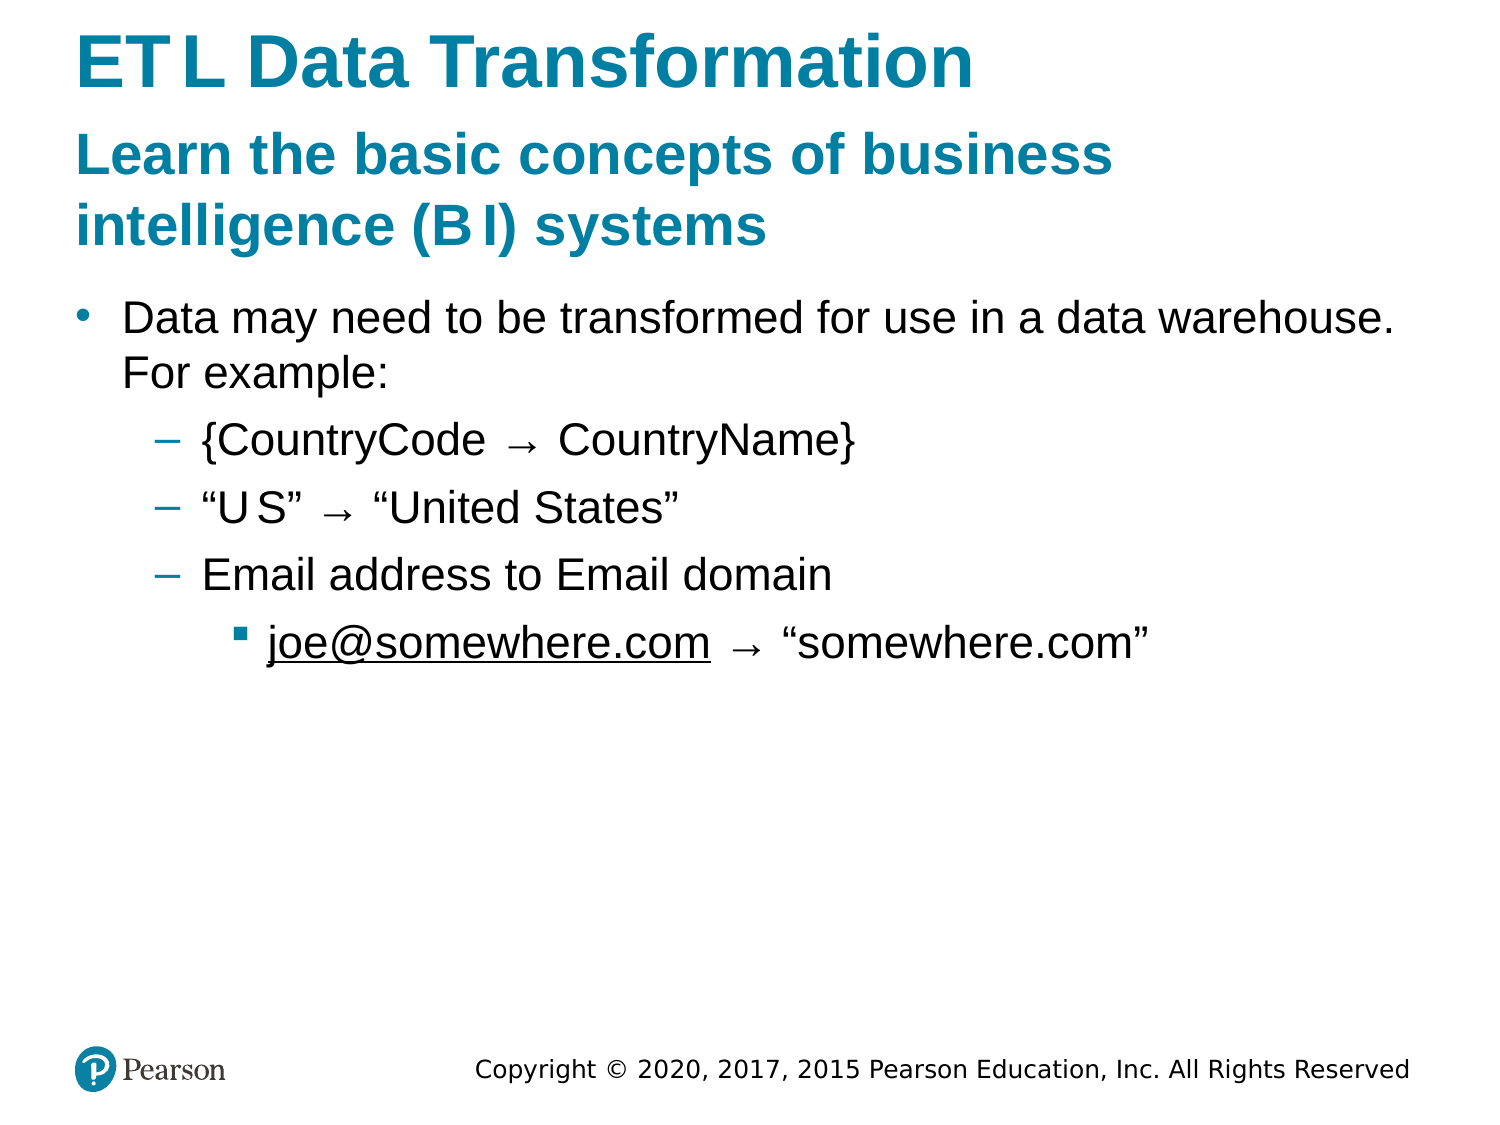

# E T L Data Transformation
Learn the basic concepts of business intelligence (B I) systems
Data may need to be transformed for use in a data warehouse. For example:
{CountryCode → CountryName}
“U S” → “United States”
Email address to Email domain
joe@somewhere.com → “somewhere.com”